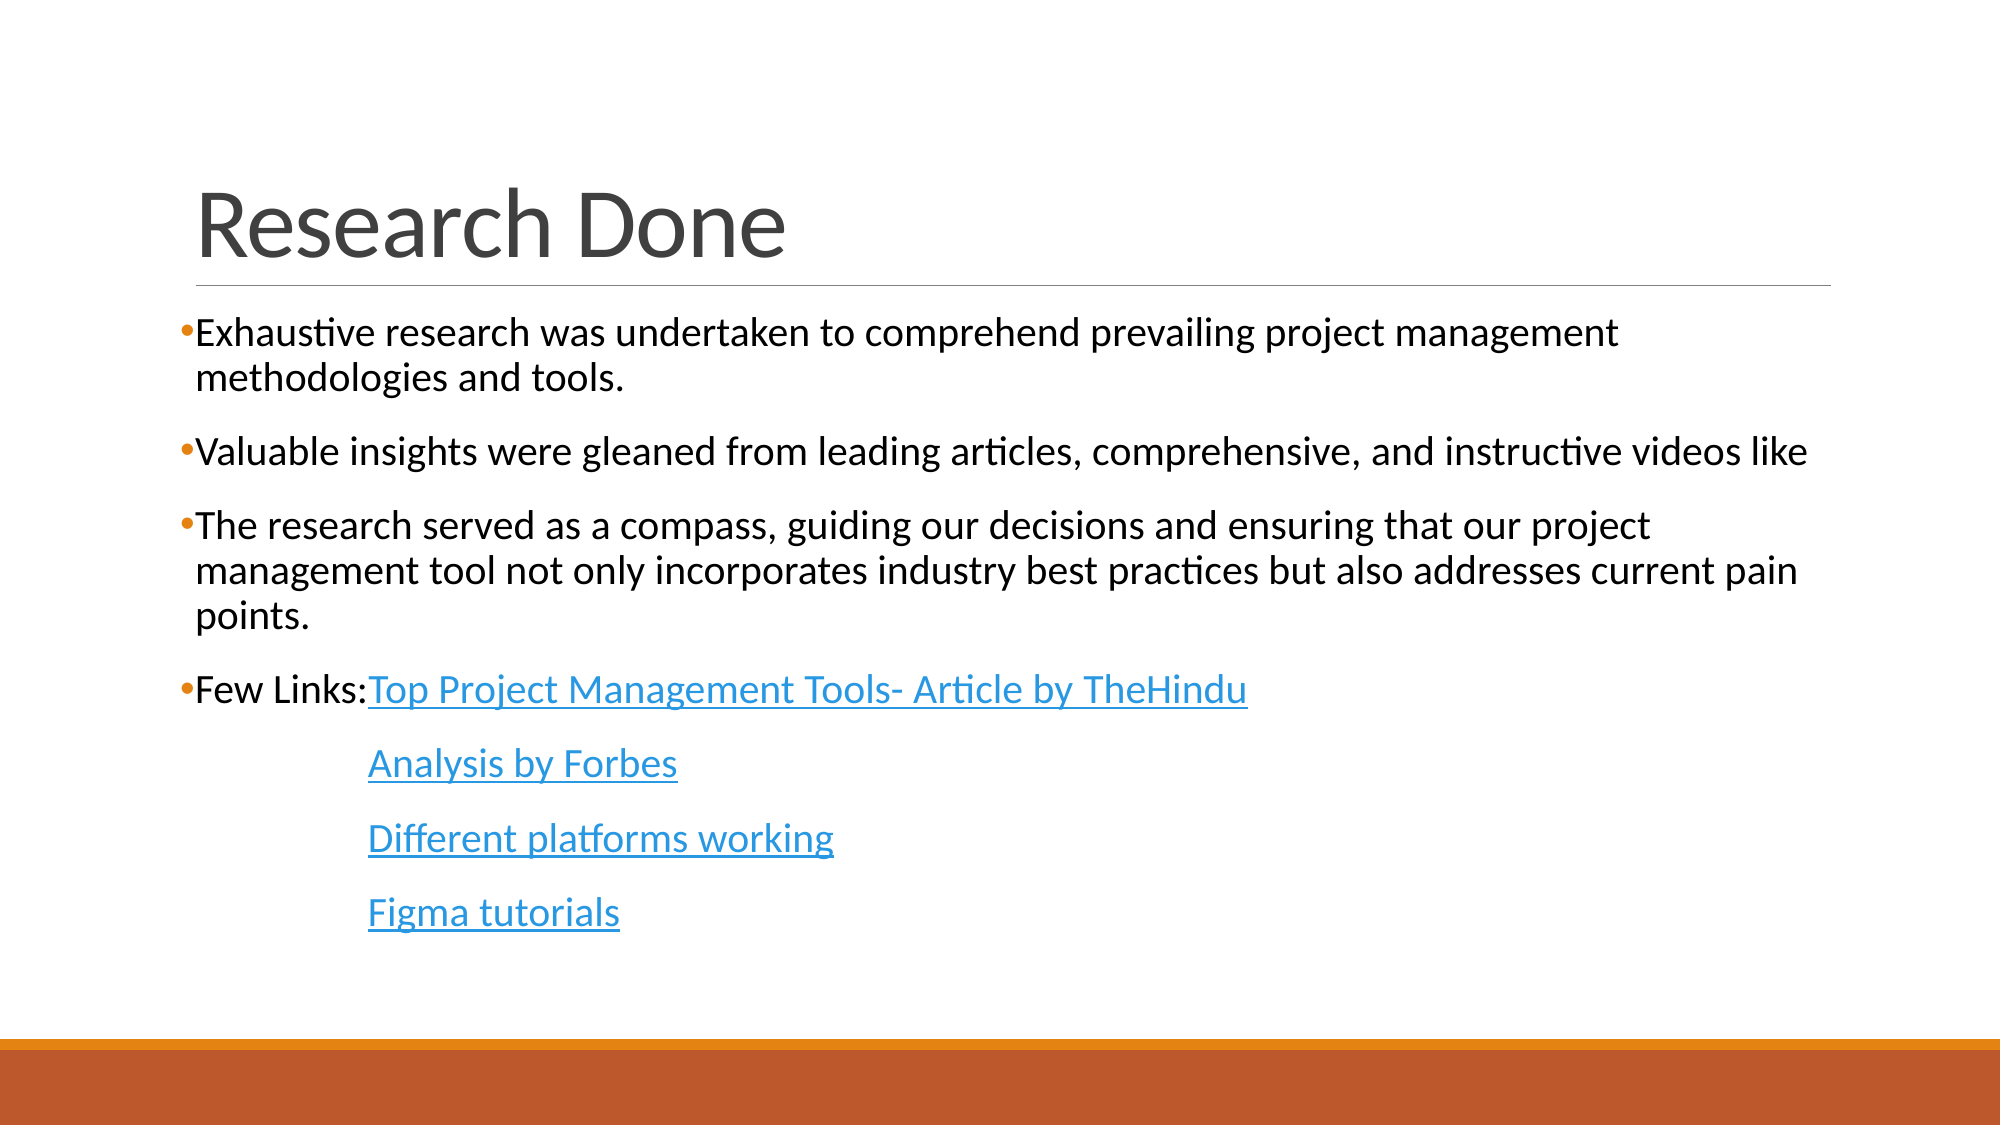

# Research Done
Exhaustive research was undertaken to comprehend prevailing project management methodologies and tools.
Valuable insights were gleaned from leading articles, comprehensive, and instructive videos like
The research served as a compass, guiding our decisions and ensuring that our project management tool not only incorporates industry best practices but also addresses current pain points.
Few Links:Top Project Management Tools- Article by TheHindu
	    Analysis by Forbes
	    Different platforms working
	    Figma tutorials